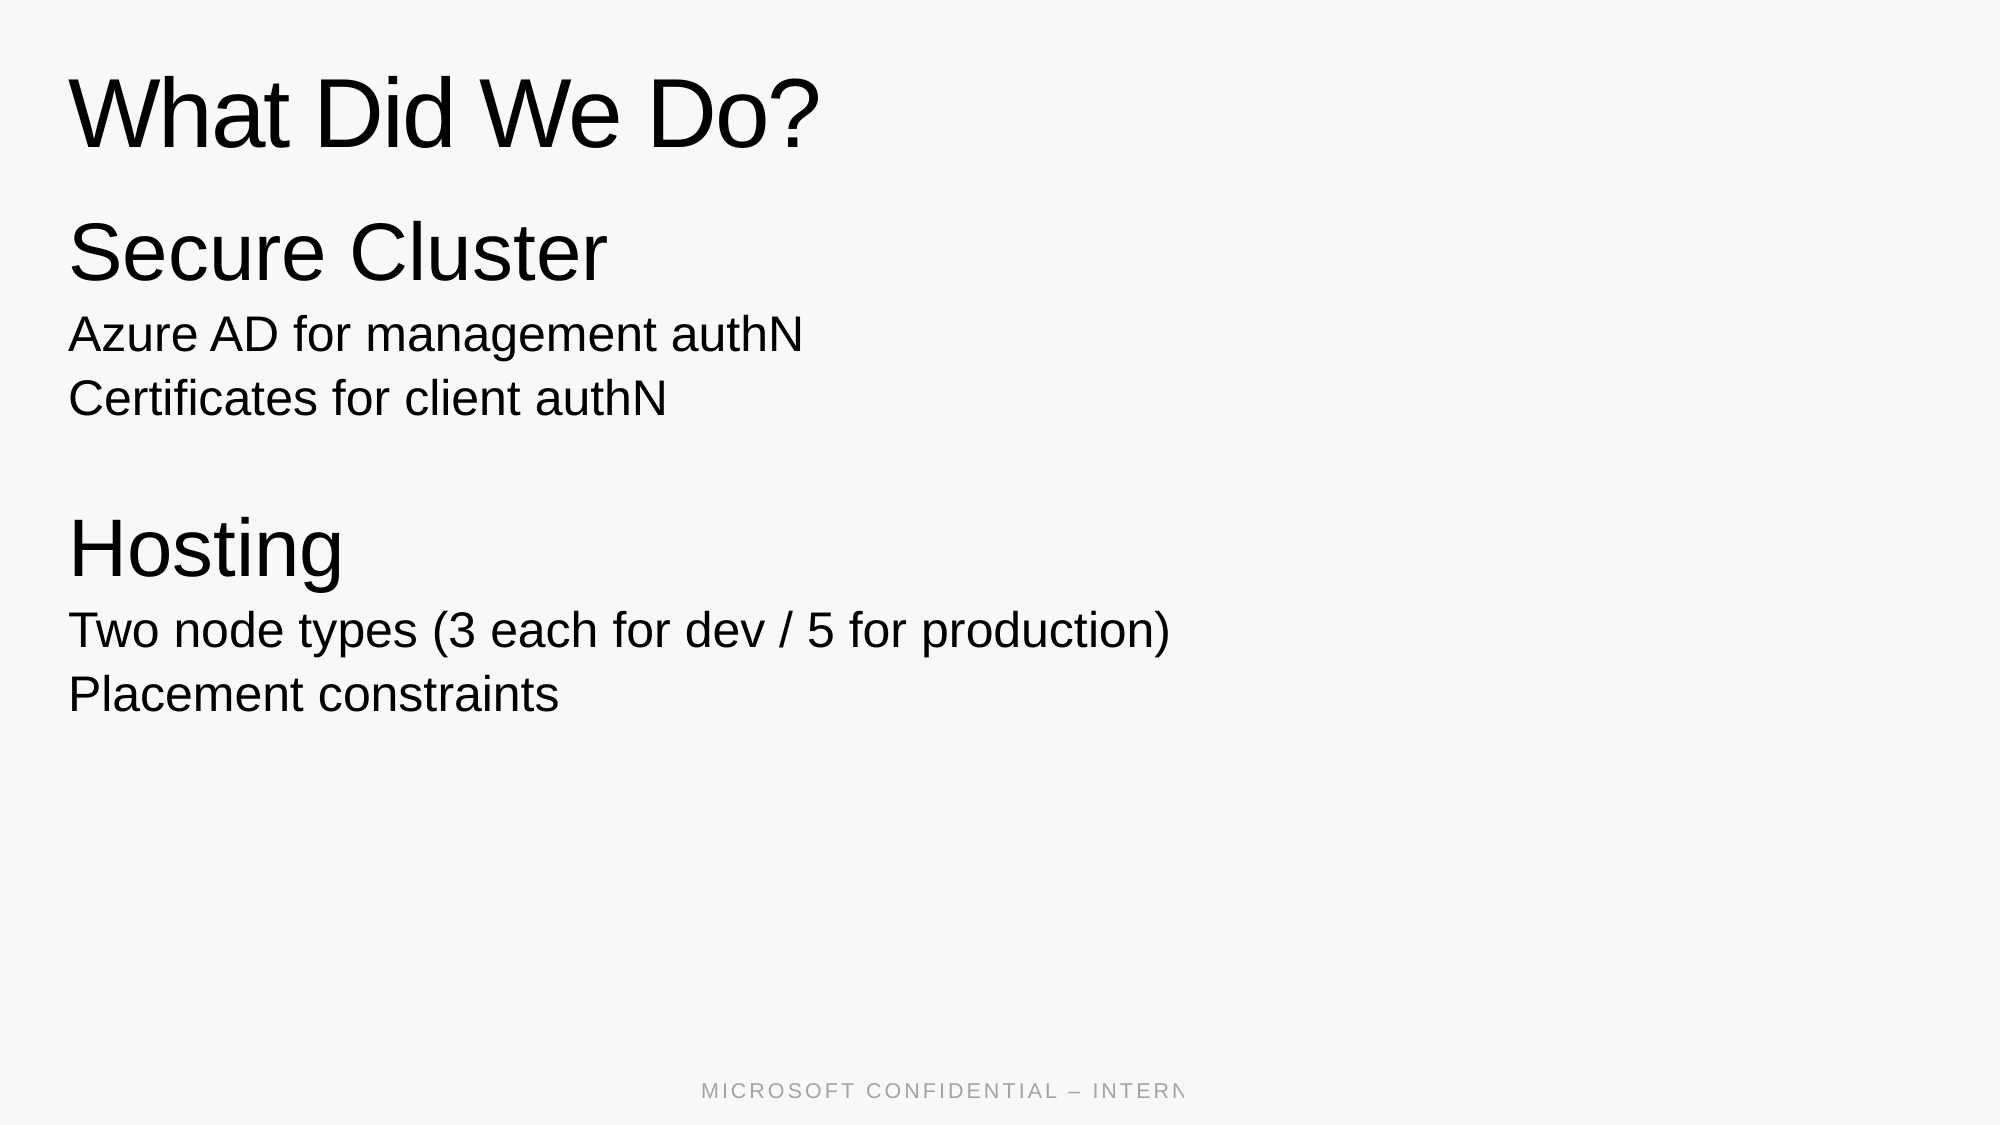

# What Did We Do?
Secure Cluster
Azure AD for management authN
Certificates for client authN

Hosting
Two node types (3 each for dev / 5 for production)
Placement constraints